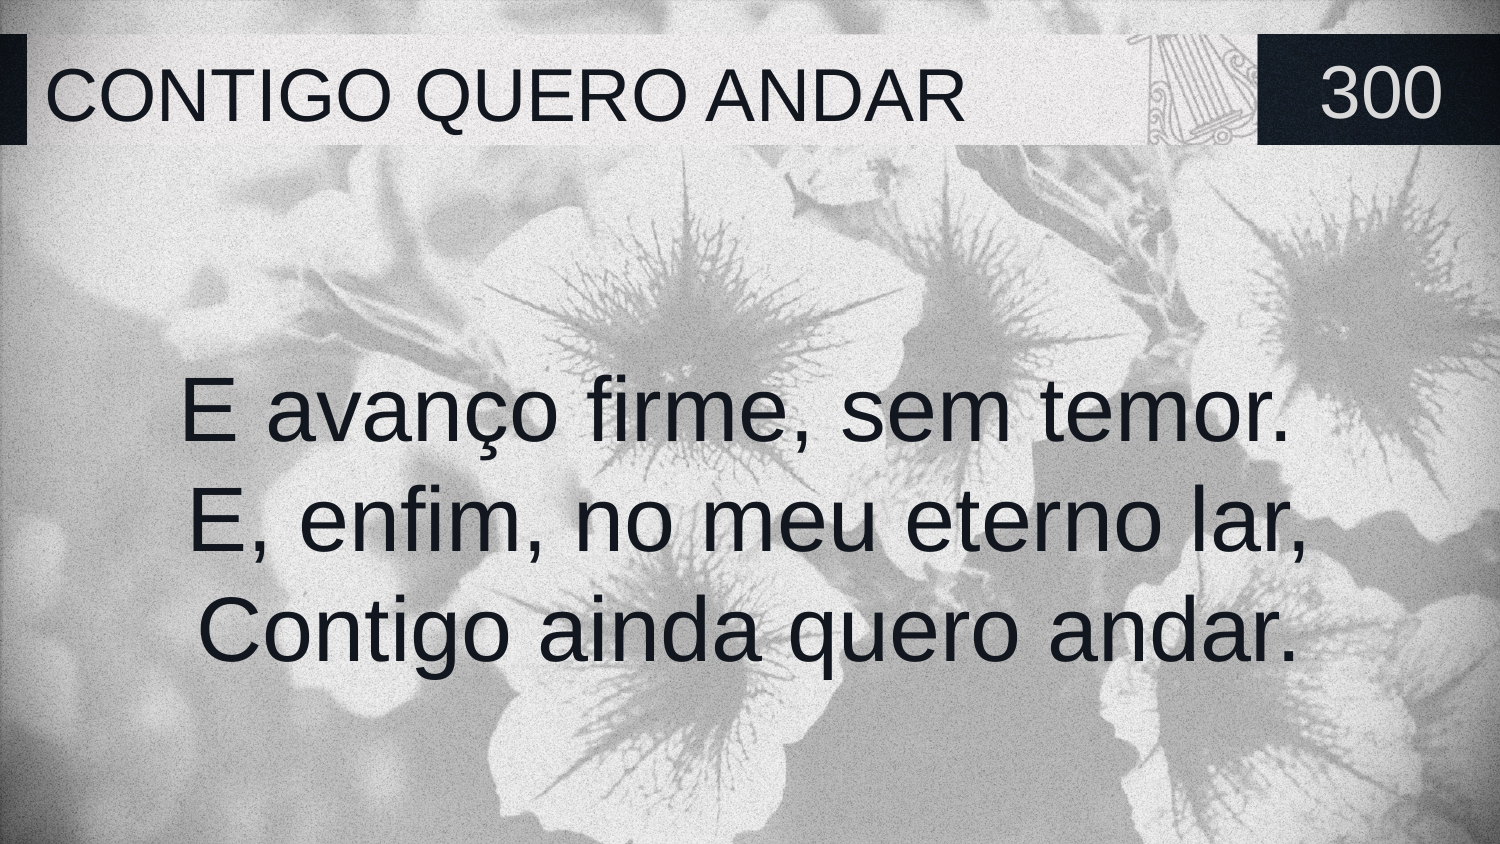

# CONTIGO QUERO ANDAR
300
E avanço firme, sem temor.
E, enfim, no meu eterno lar,
Contigo ainda quero andar.